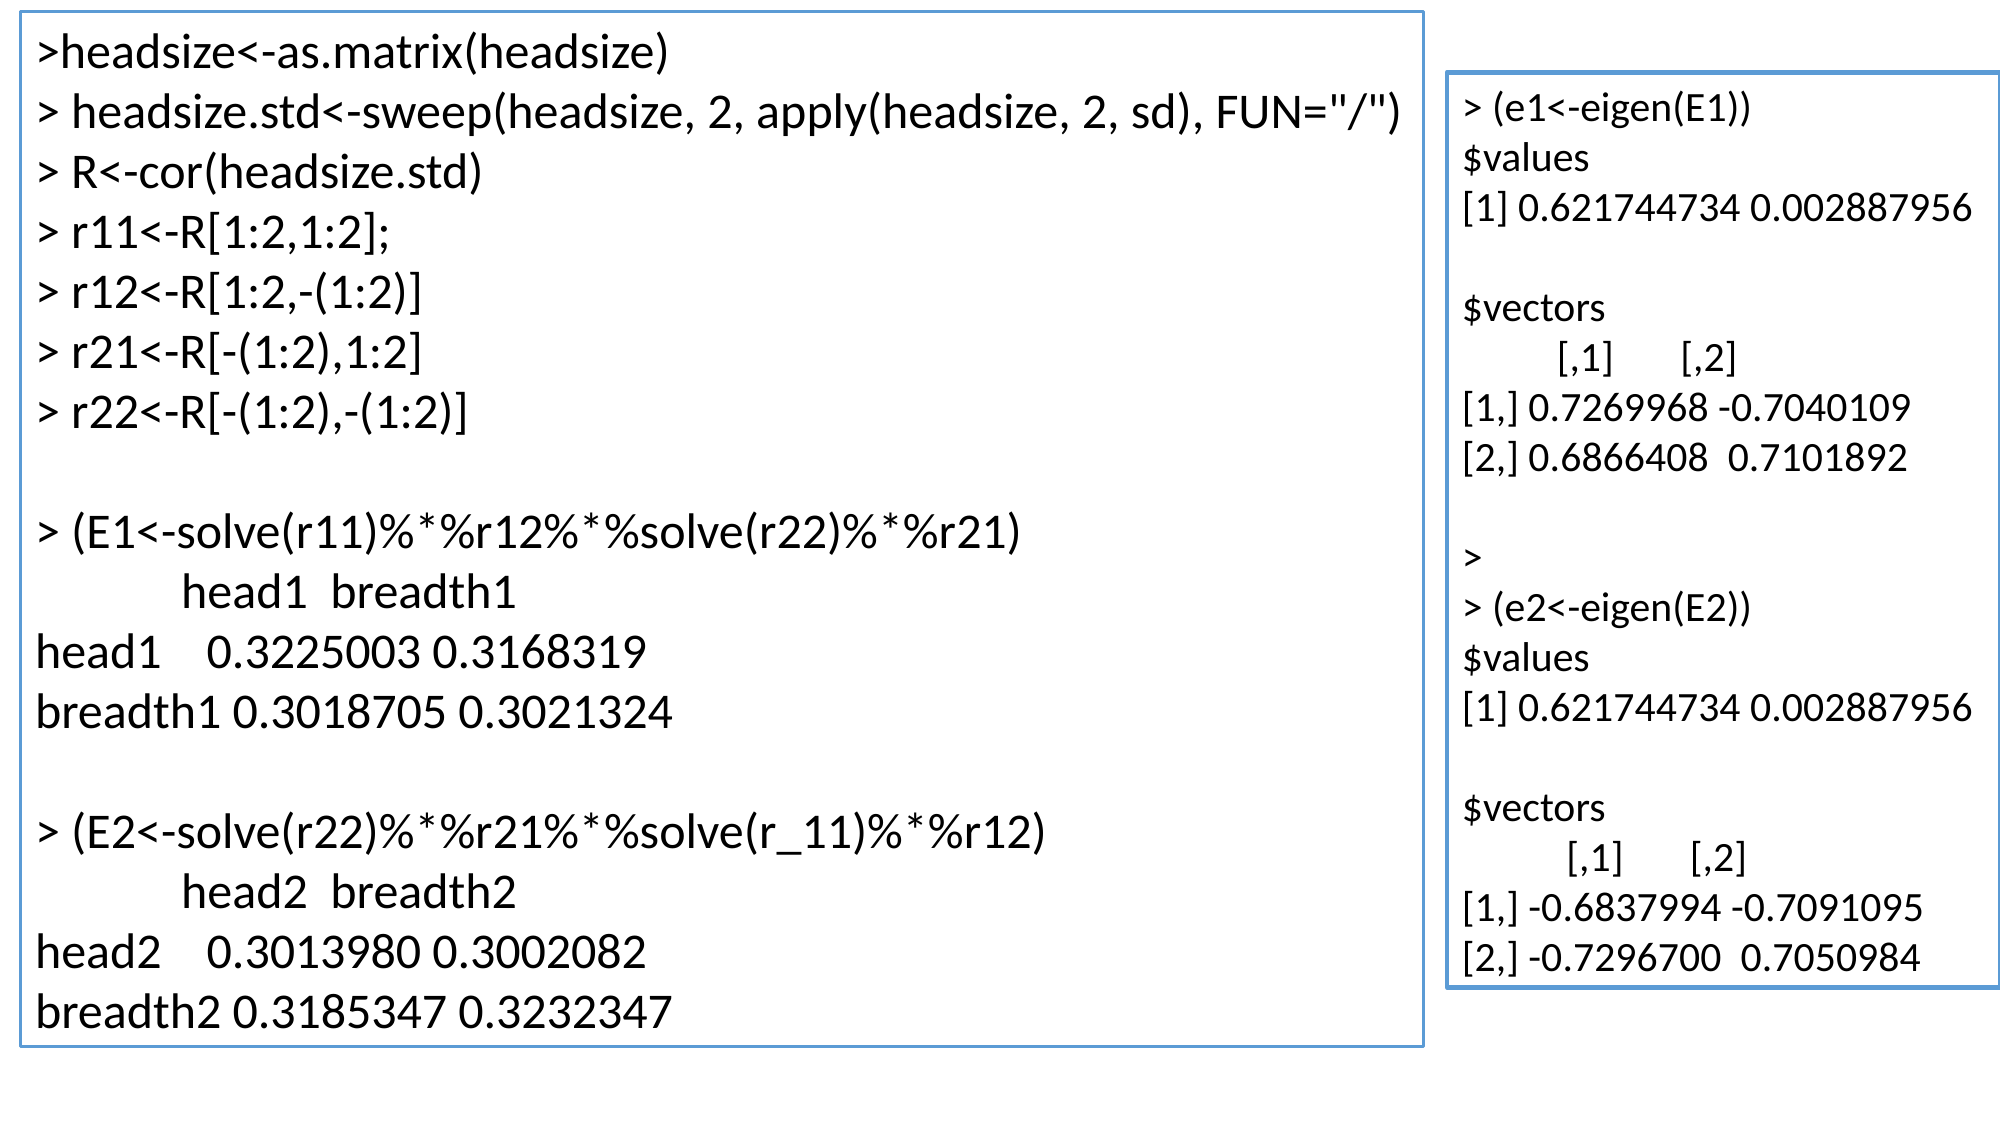

>headsize<-as.matrix(headsize)
> headsize.std<-sweep(headsize, 2, apply(headsize, 2, sd), FUN="/")
> R<-cor(headsize.std)
> r11<-R[1:2,1:2];
> r12<-R[1:2,-(1:2)]
> r21<-R[-(1:2),1:2]
> r22<-R[-(1:2),-(1:2)]

> (E1<-solve(r11)%*%r12%*%solve(r22)%*%r21)
             head1  breadth1
head1    0.3225003 0.3168319
breadth1 0.3018705 0.3021324

> (E2<-solve(r22)%*%r21%*%solve(r_11)%*%r12)
             head2  breadth2
head2    0.3013980 0.3002082
breadth2 0.3185347 0.3232347
> (e1<-eigen(E1))
$values
[1] 0.621744734 0.002887956

$vectors
          [,1]       [,2]
[1,] 0.7269968 -0.7040109
[2,] 0.6866408  0.7101892

>
> (e2<-eigen(E2))
$values
[1] 0.621744734 0.002887956

$vectors
           [,1]       [,2]
[1,] -0.6837994 -0.7091095
[2,] -0.7296700  0.7050984